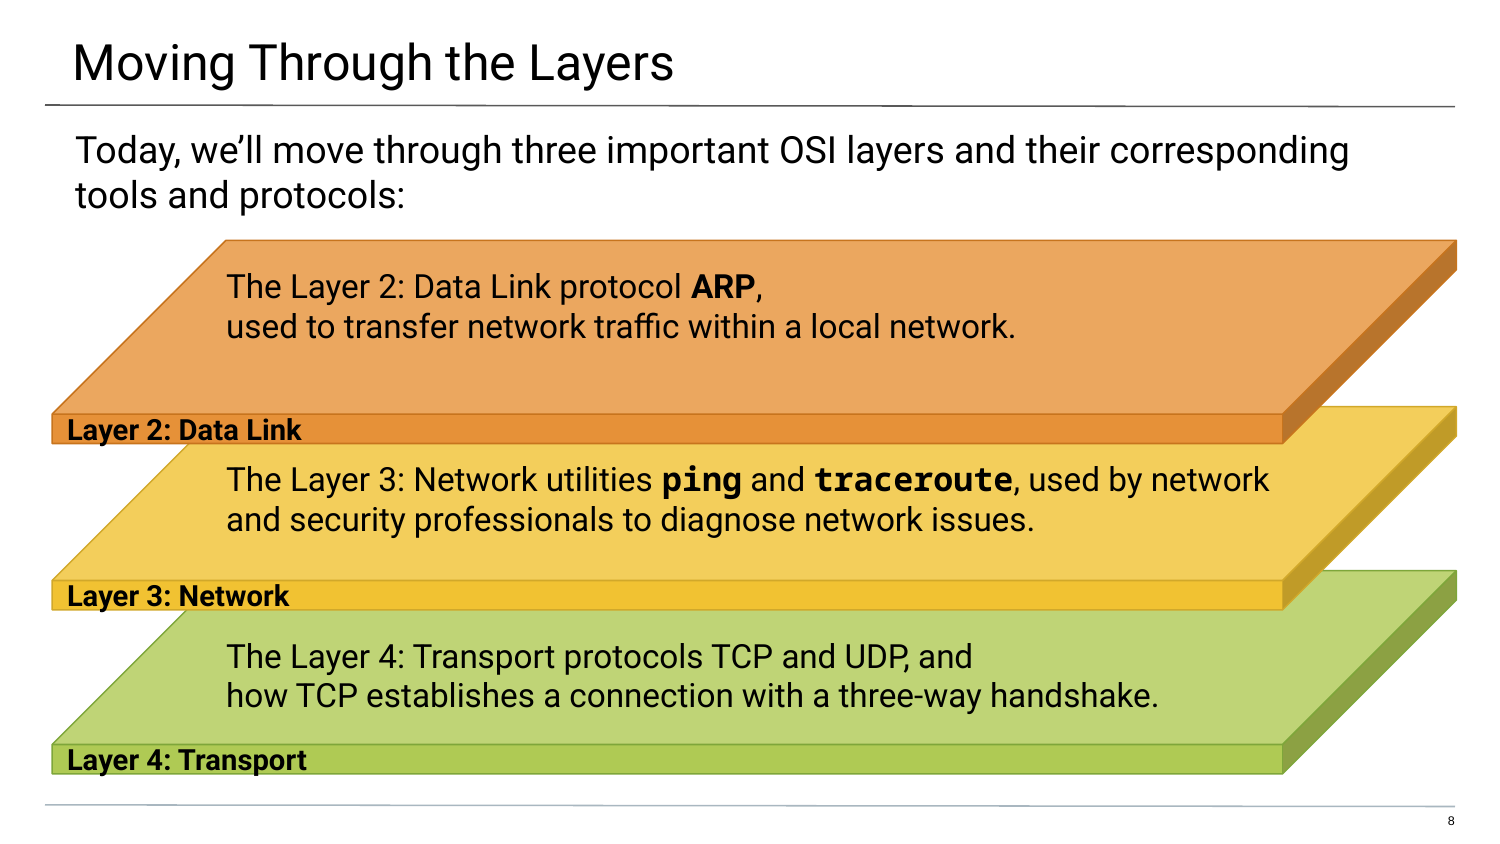

# Moving Through the Layers
Today, we’ll move through three important OSI layers and their corresponding tools and protocols:

Layer 2: Data Link
The Layer 2: Data Link protocol ARP,
used to transfer network traffic within a local network.

The Layer 3: Network utilities ping and traceroute, used by network and security professionals to diagnose network issues.

The Layer 4: Transport protocols TCP and UDP, and
how TCP establishes a connection with a three-way handshake.

Layer 3: Network
Layer 4: Transport
8